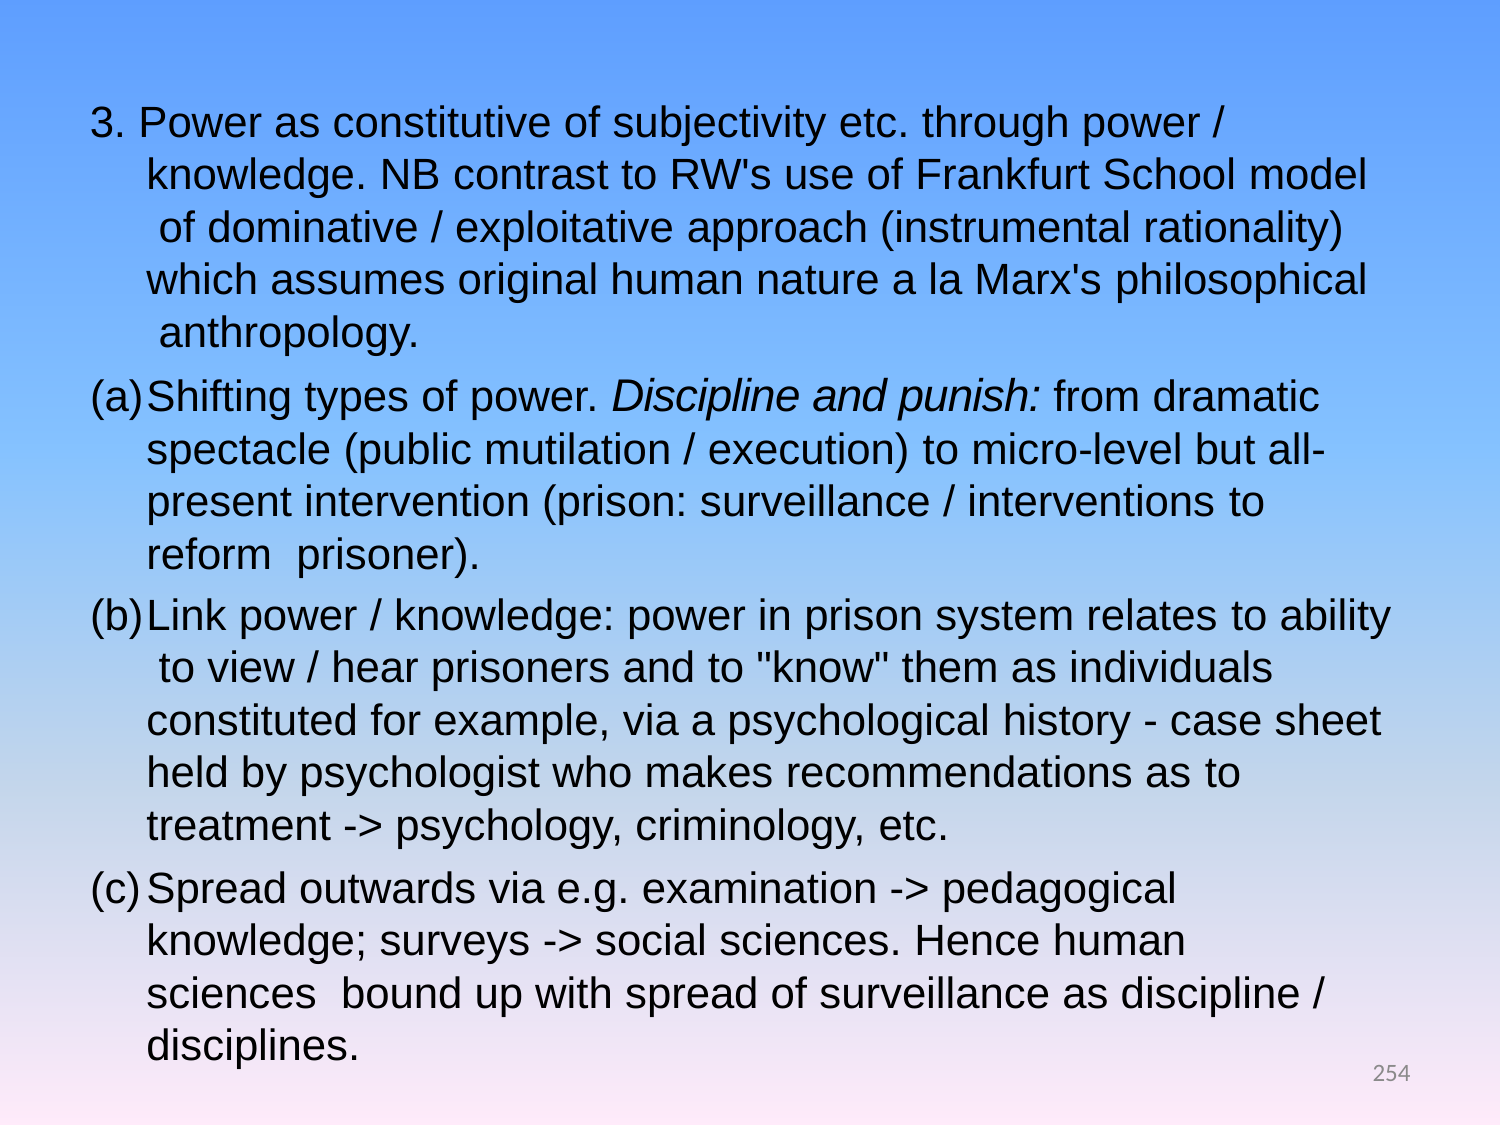

# 3. Power as constitutive of subjectivity etc. through power /  knowledge. NB contrast to RW's use of Frankfurt School model  of dominative / exploitative approach (instrumental rationality)  which assumes original human nature a la Marx's philosophical  anthropology.
Shifting types of power. Discipline and punish: from dramatic  spectacle (public mutilation / execution) to micro-level but all-  present intervention (prison: surveillance / interventions to reform  prisoner).
Link power / knowledge: power in prison system relates to ability  to view / hear prisoners and to "know" them as individuals  constituted for example, via a psychological history - case sheet  held by psychologist who makes recommendations as to  treatment -> psychology, criminology, etc.
Spread outwards via e.g. examination -> pedagogical  knowledge; surveys -> social sciences. Hence human sciences  bound up with spread of surveillance as discipline / disciplines.
254